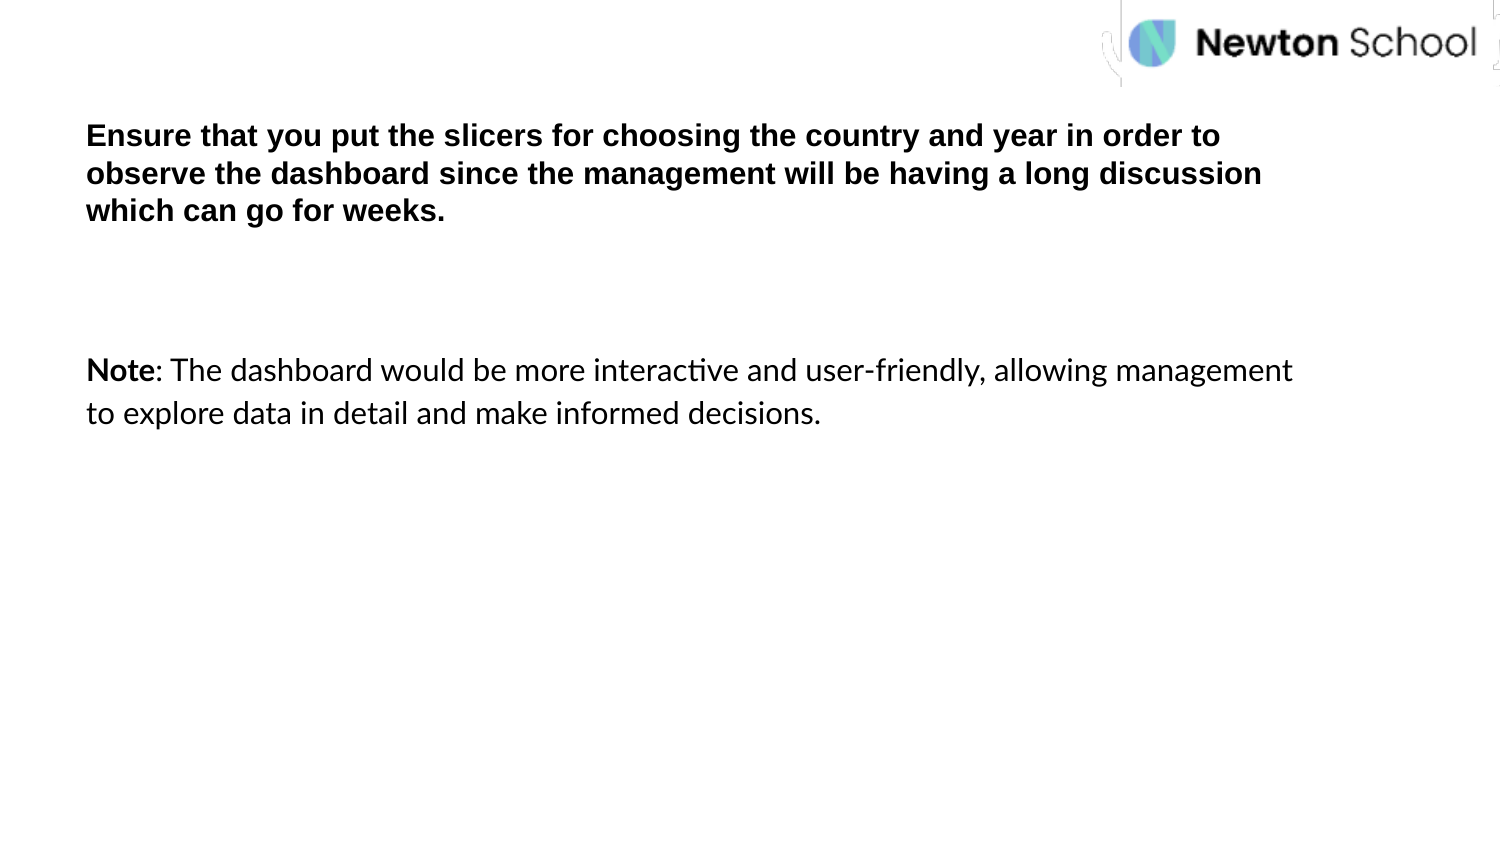

Ensure that you put the slicers for choosing the country and year in order to observe the dashboard since the management will be having a long discussion which can go for weeks.

Note: The dashboard would be more interactive and user-friendly, allowing management to explore data in detail and make informed decisions.